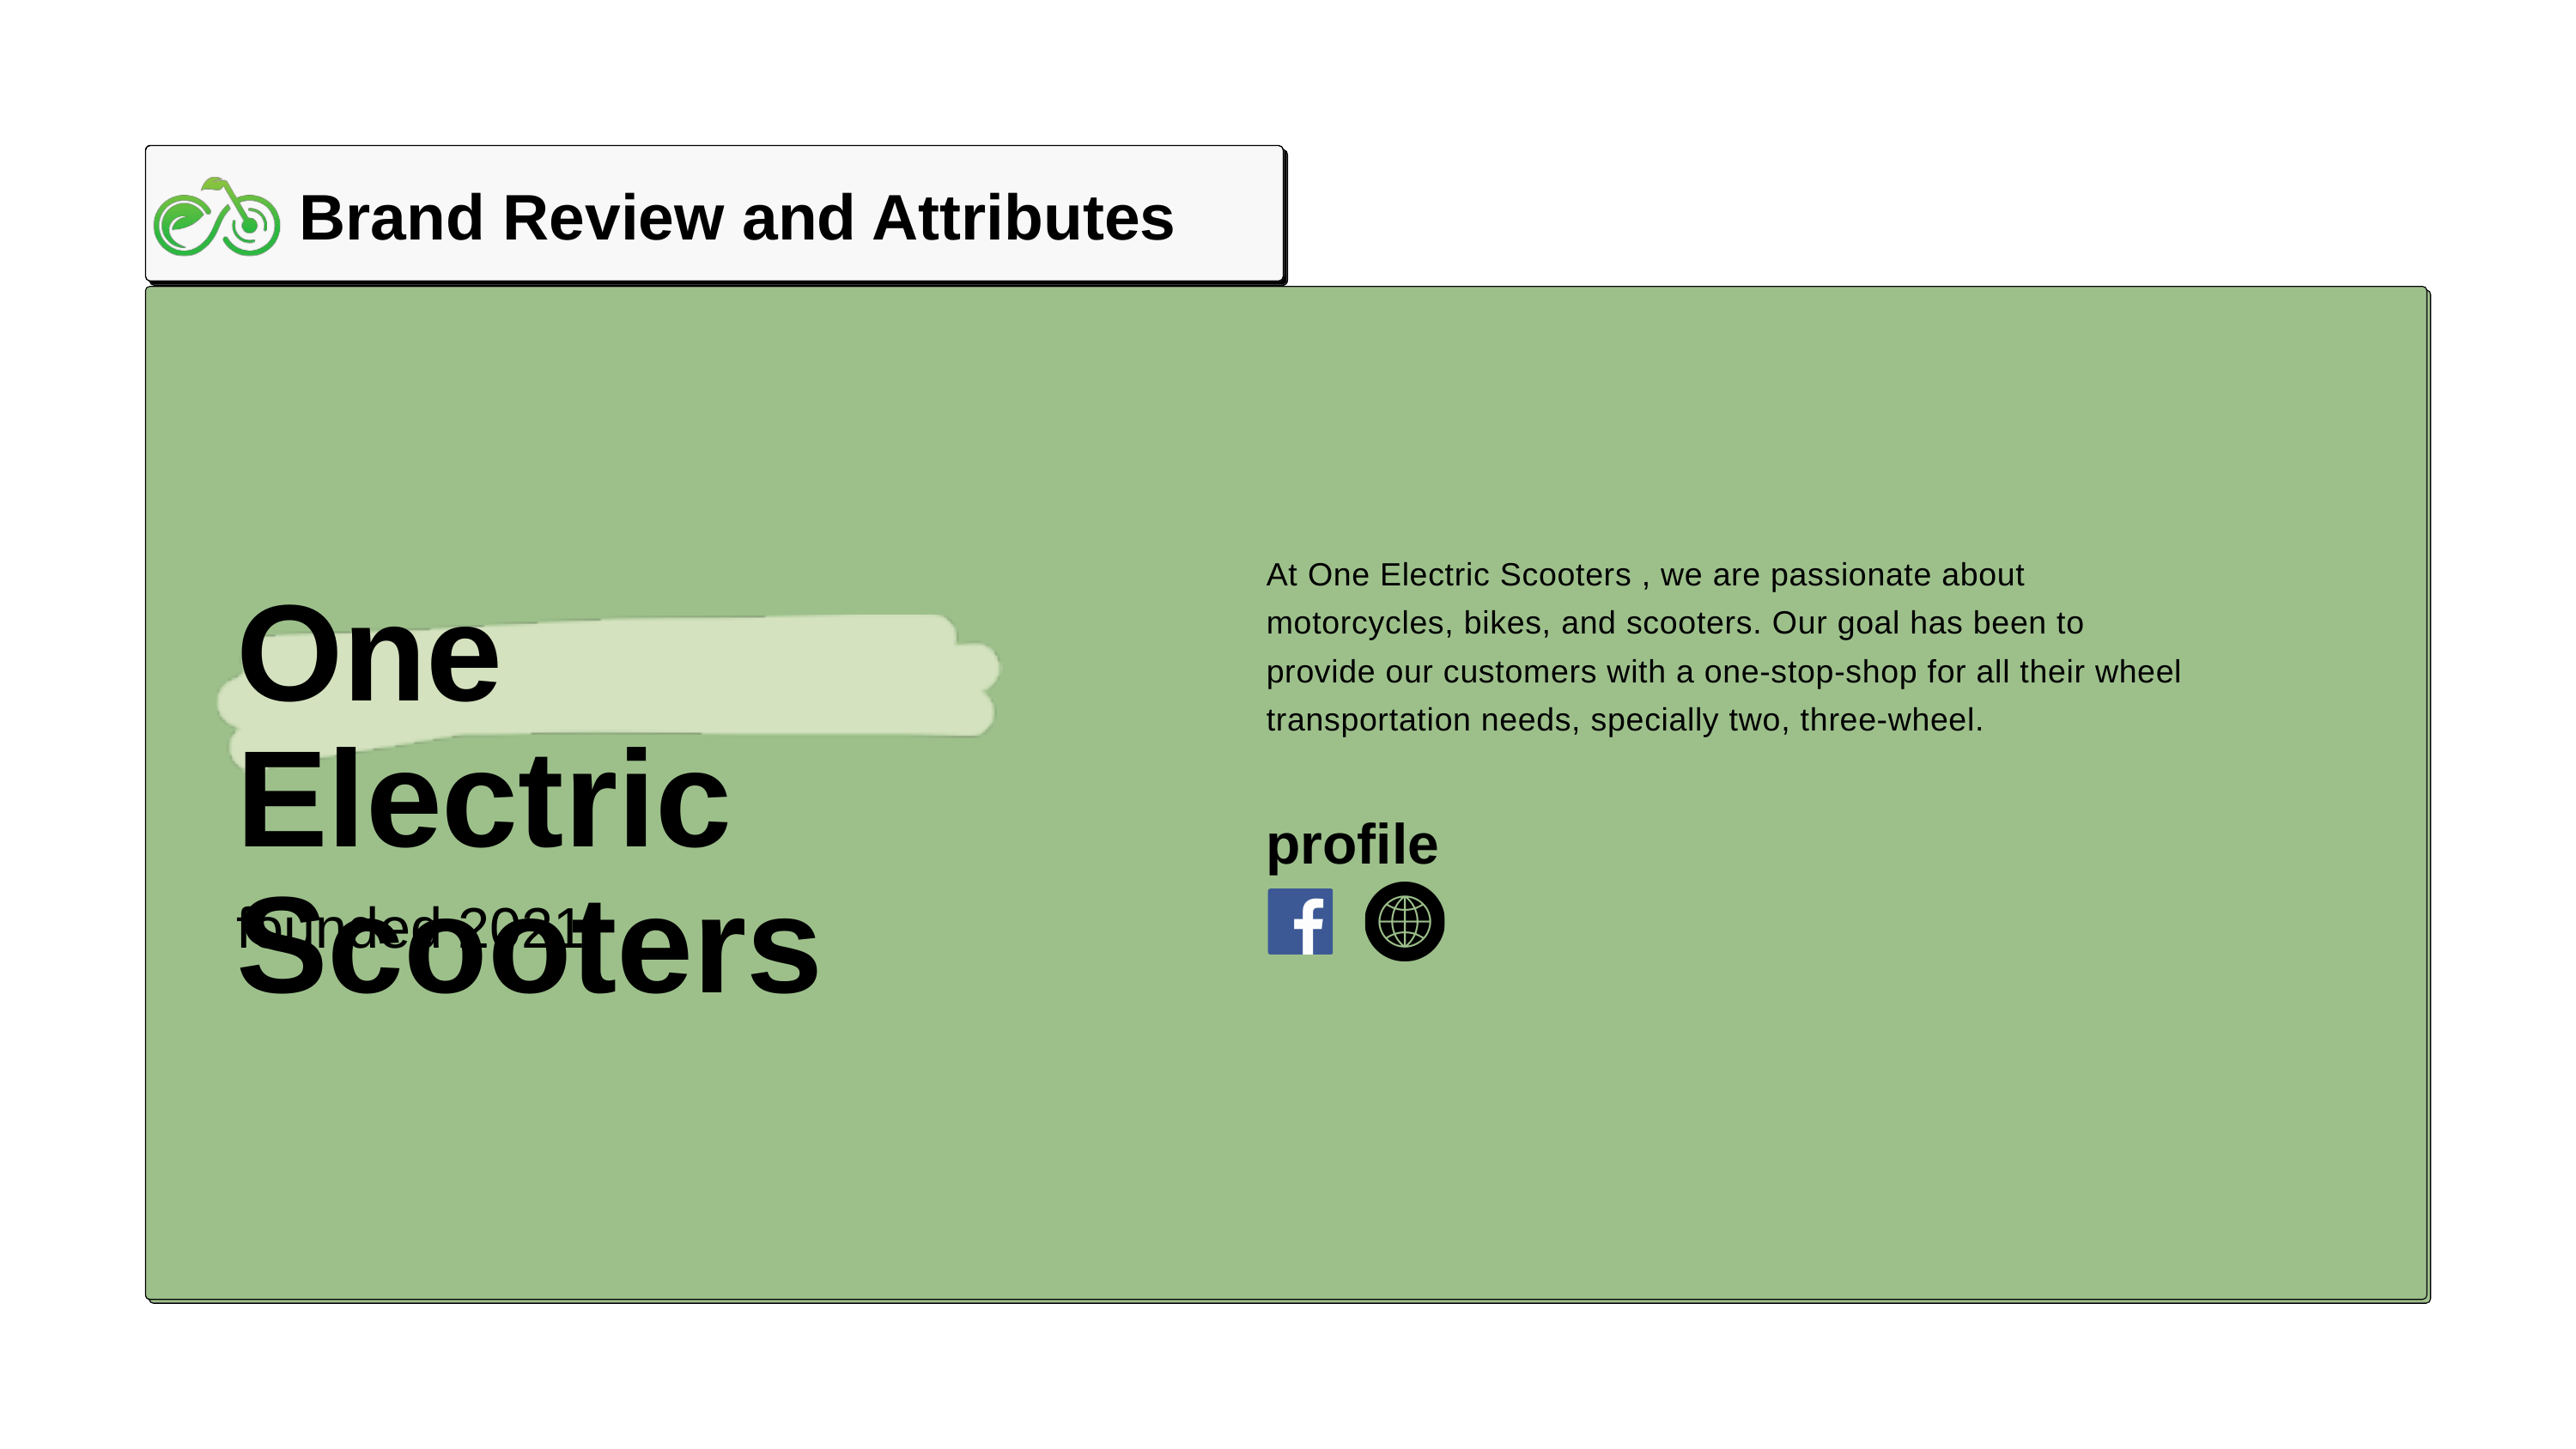

Brand Review and Attributes

At One Electric Scooters , we are passionate about motorcycles, bikes, and scooters. Our goal has been to provide our customers with a one-stop-shop for all their wheel transportation needs, specially two, three-wheel.
One Electric Scooters

profile
founded 2021